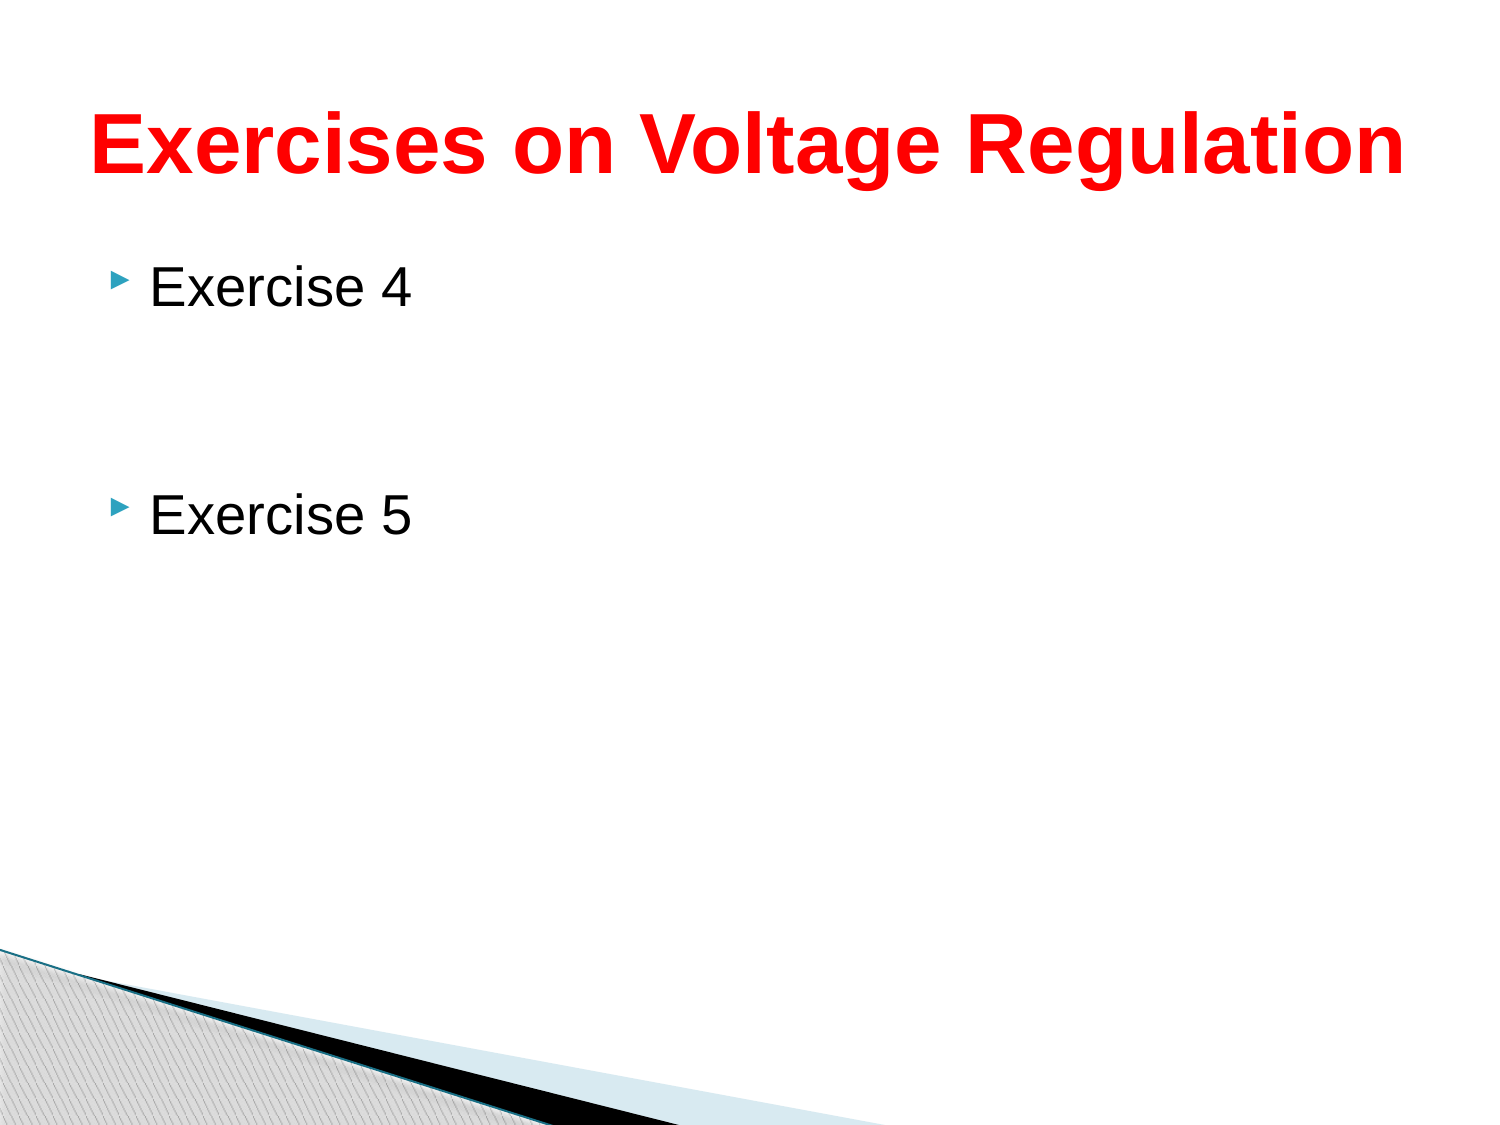

# Exercises on Voltage Regulation
Exercise 4

Exercise 5